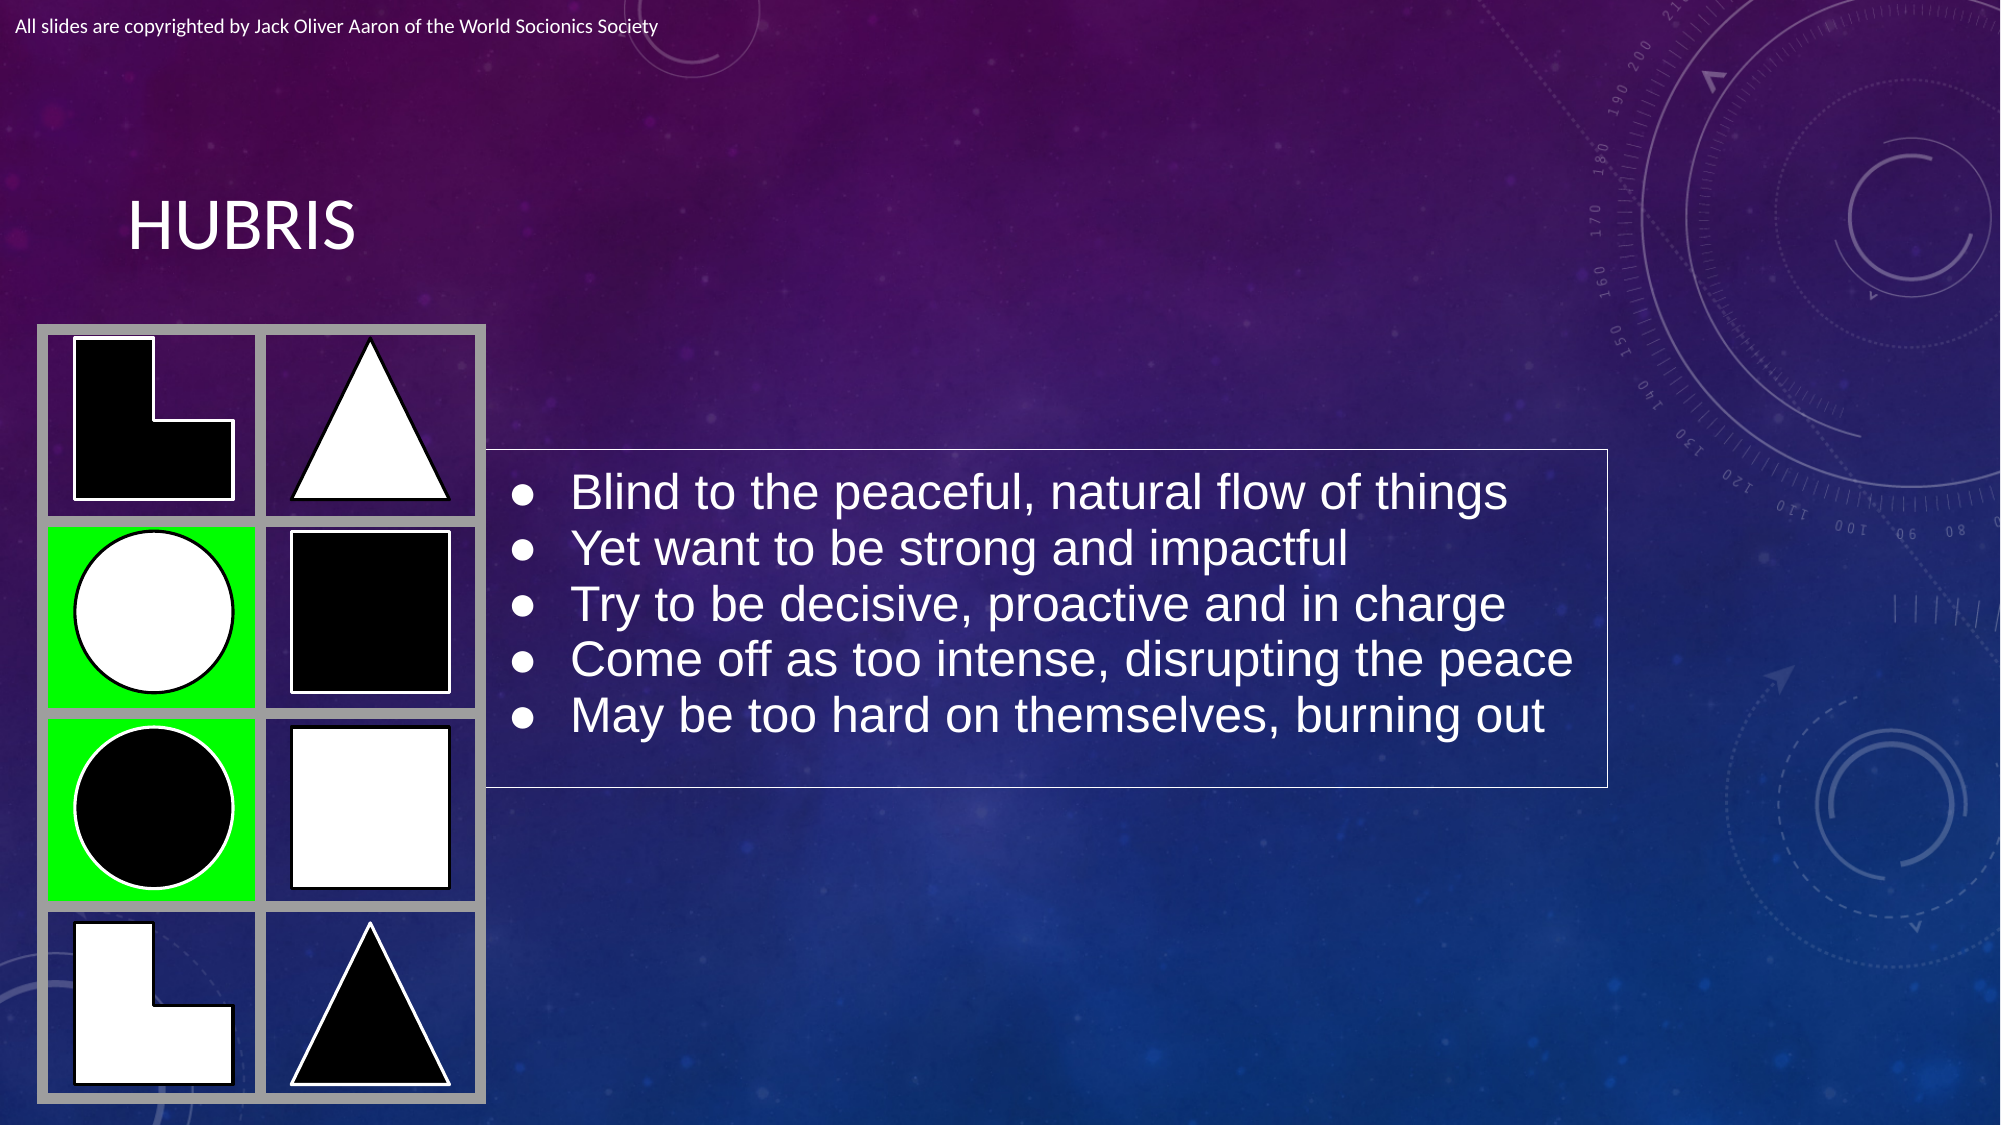

All slides are copyrighted by Jack Oliver Aaron of the World Socionics Society
# HUBRIS
|  |  |
| --- | --- |
|  |  |
|  |  |
|  |  |

| Blind to the peaceful, natural flow of things Yet want to be strong and impactful Try to be decisive, proactive and in charge Come off as too intense, disrupting the peace May be too hard on themselves, burning out |
| --- |